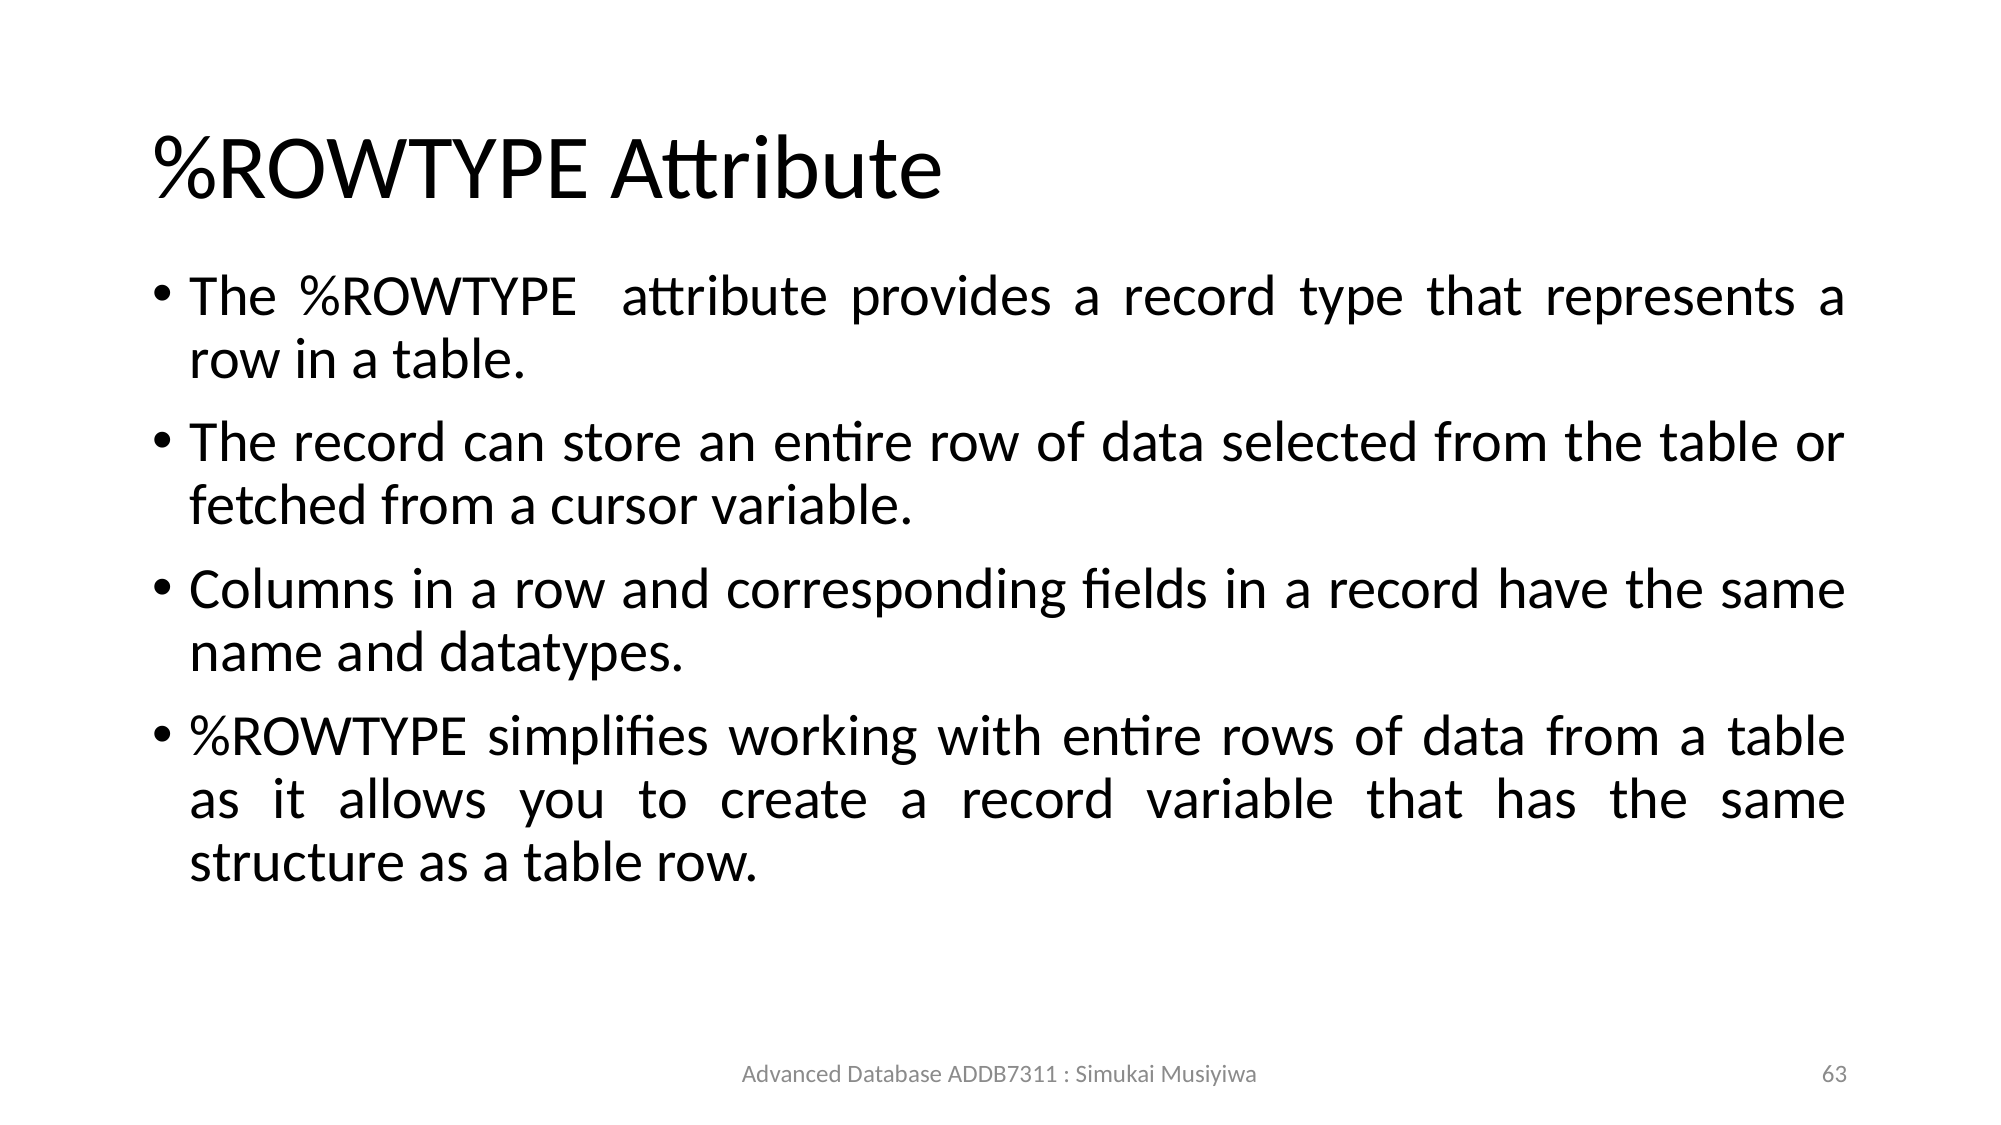

# %ROWTYPE Attribute
The %ROWTYPE  attribute provides a record type that represents a row in a table.
The record can store an entire row of data selected from the table or fetched from a cursor variable.
Columns in a row and corresponding fields in a record have the same name and datatypes.
%ROWTYPE simplifies working with entire rows of data from a table as it allows you to create a record variable that has the same structure as a table row.

Advanced Database ADDB7311 : Simukai Musiyiwa
63